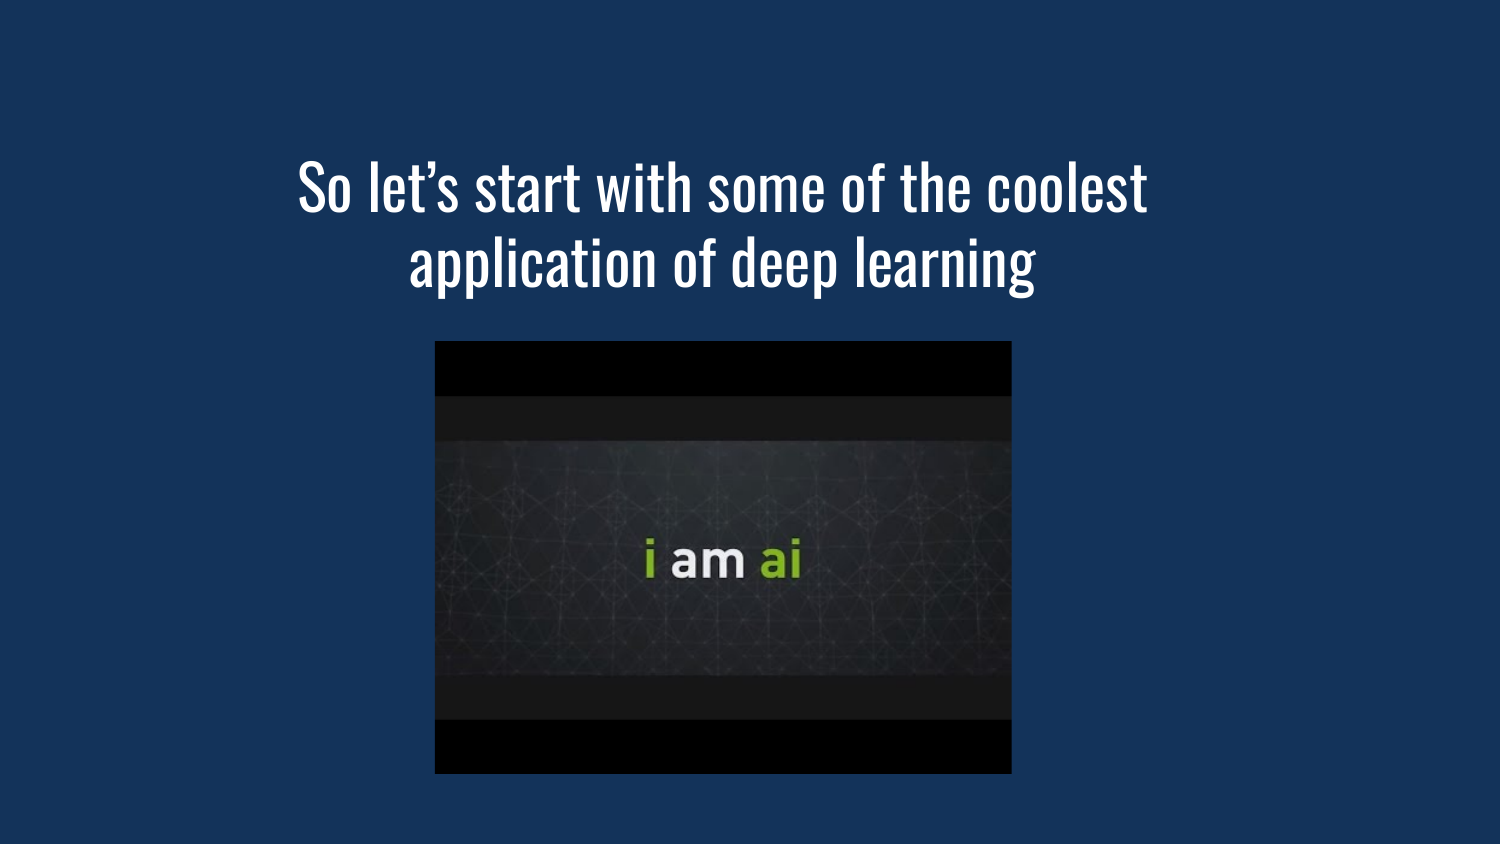

So let’s start with some of the coolest application of deep learning